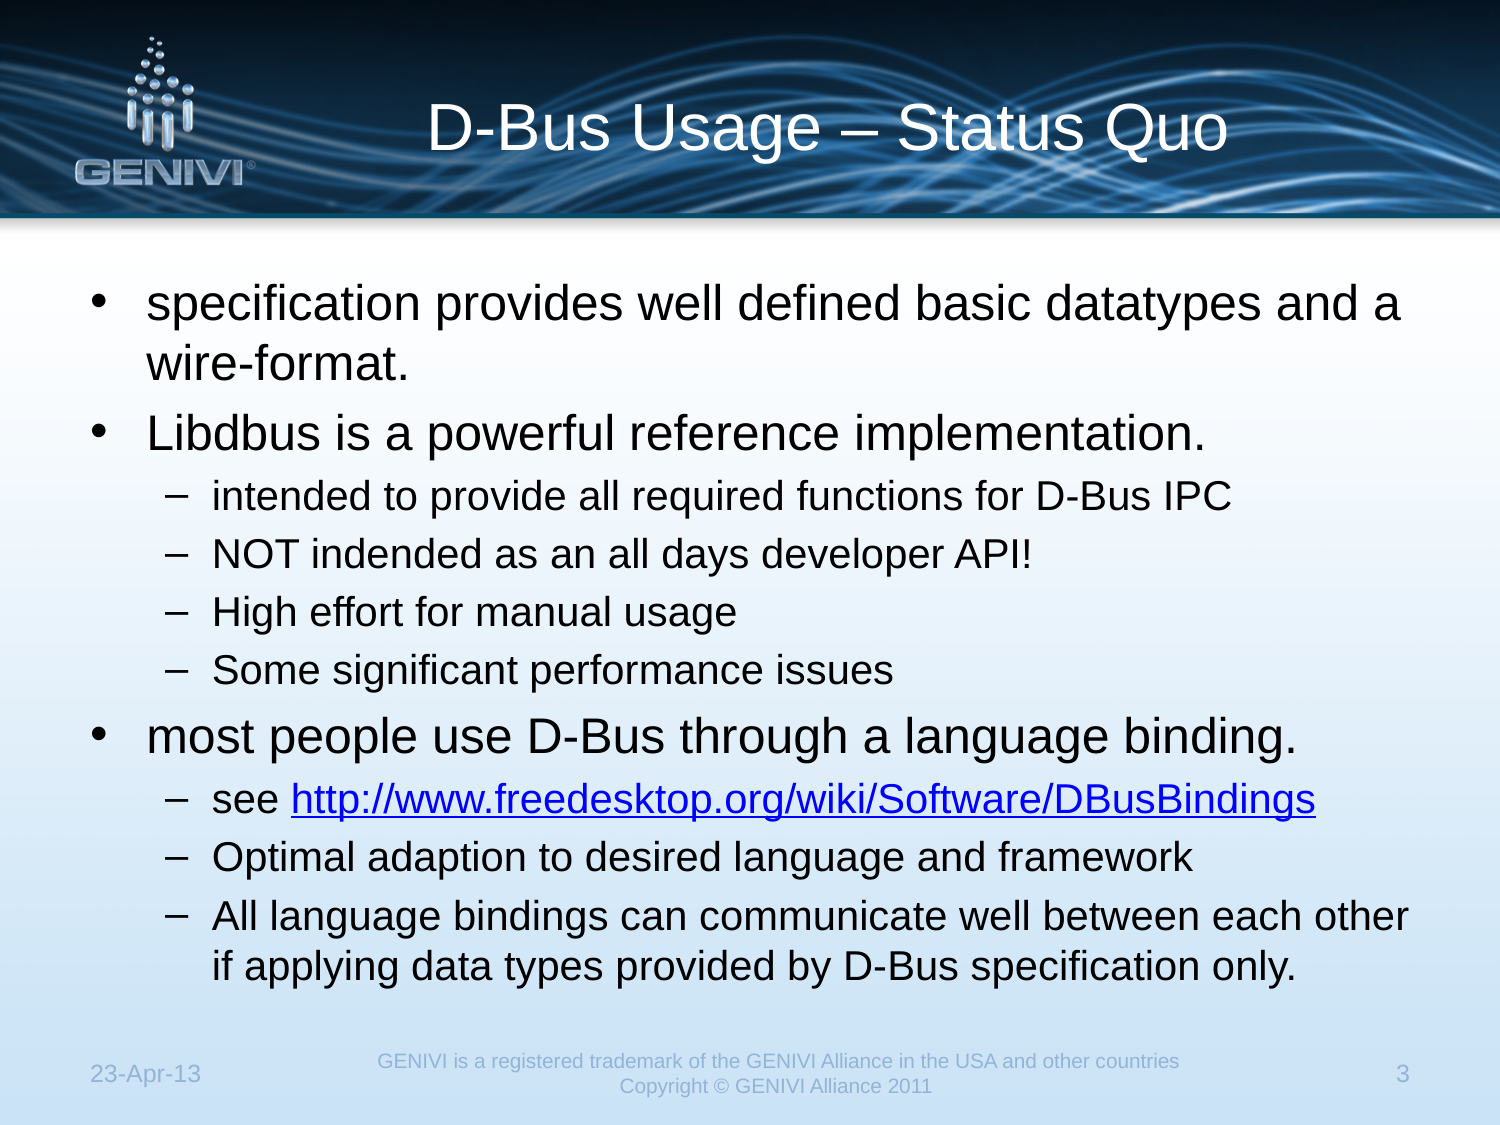

# D-Bus Usage – Status Quo
specification provides well defined basic datatypes and a wire-format.
Libdbus is a powerful reference implementation.
intended to provide all required functions for D-Bus IPC
NOT indended as an all days developer API!
High effort for manual usage
Some significant performance issues
most people use D-Bus through a language binding.
see http://www.freedesktop.org/wiki/Software/DBusBindings
Optimal adaption to desired language and framework
All language bindings can communicate well between each other if applying data types provided by D-Bus specification only.

23-Apr-13
GENIVI is a registered trademark of the GENIVI Alliance in the USA and other countries
Copyright © GENIVI Alliance 2011
3